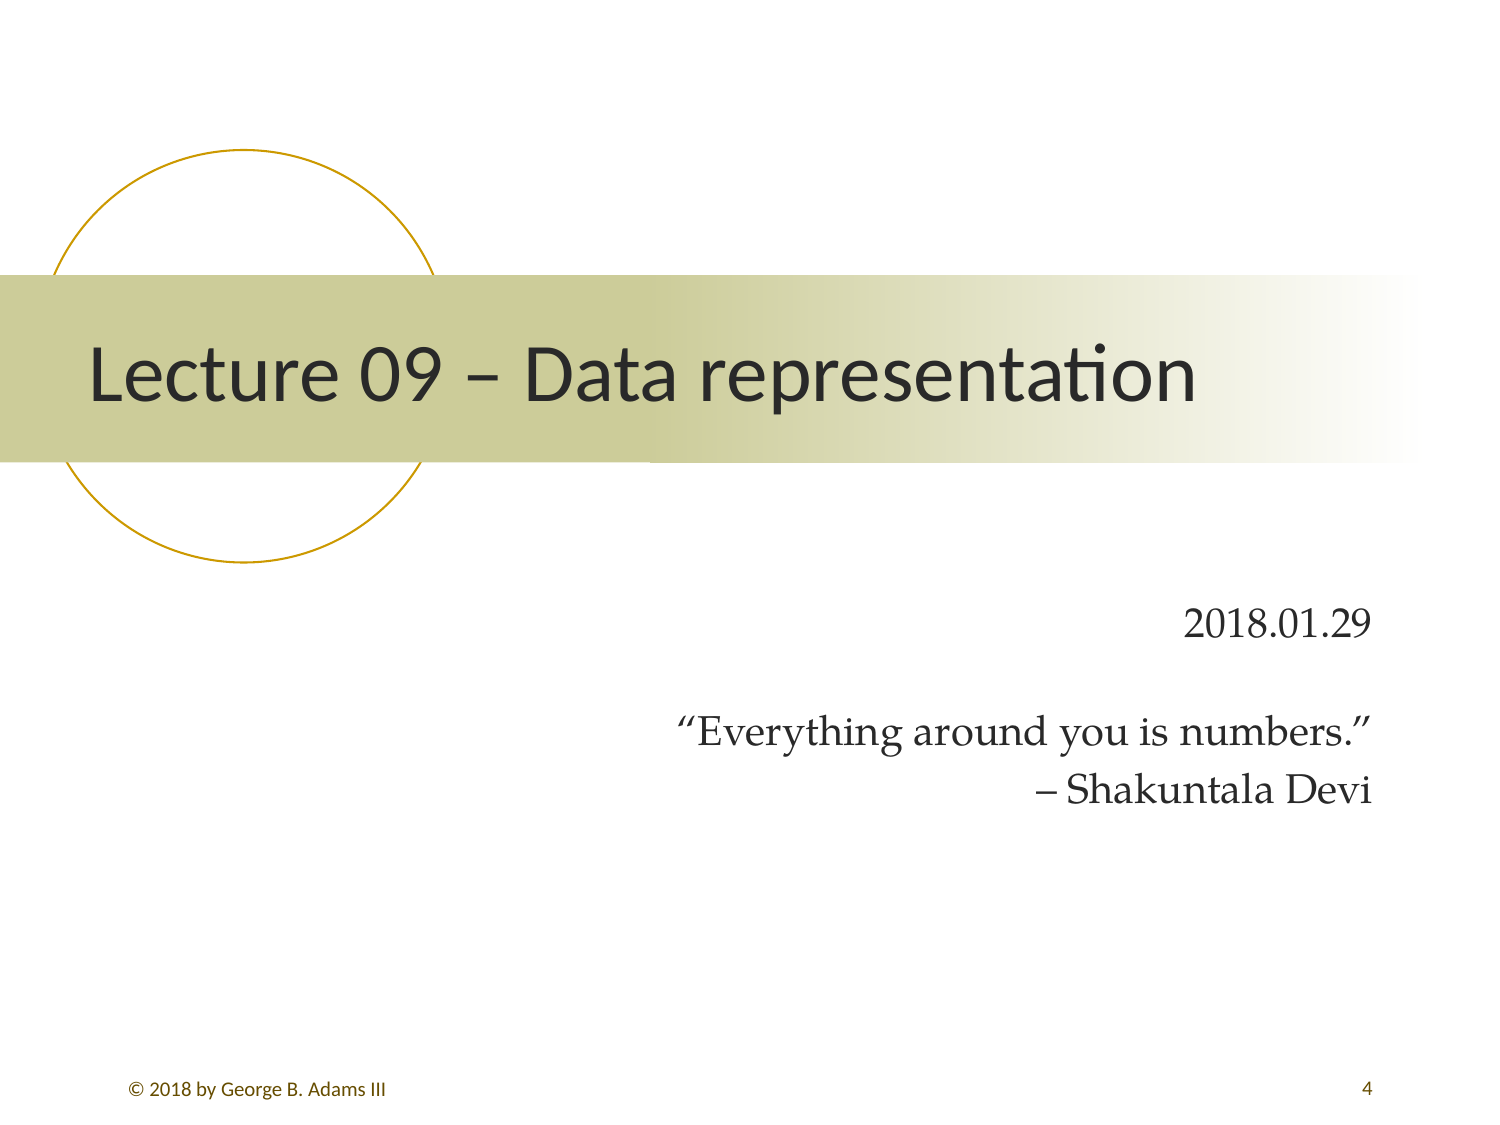

# Lecture 09 – Data representation

2018.01.29
“Everything around you is numbers.”
– Shakuntala Devi
4
© 2018 by George B. Adams III